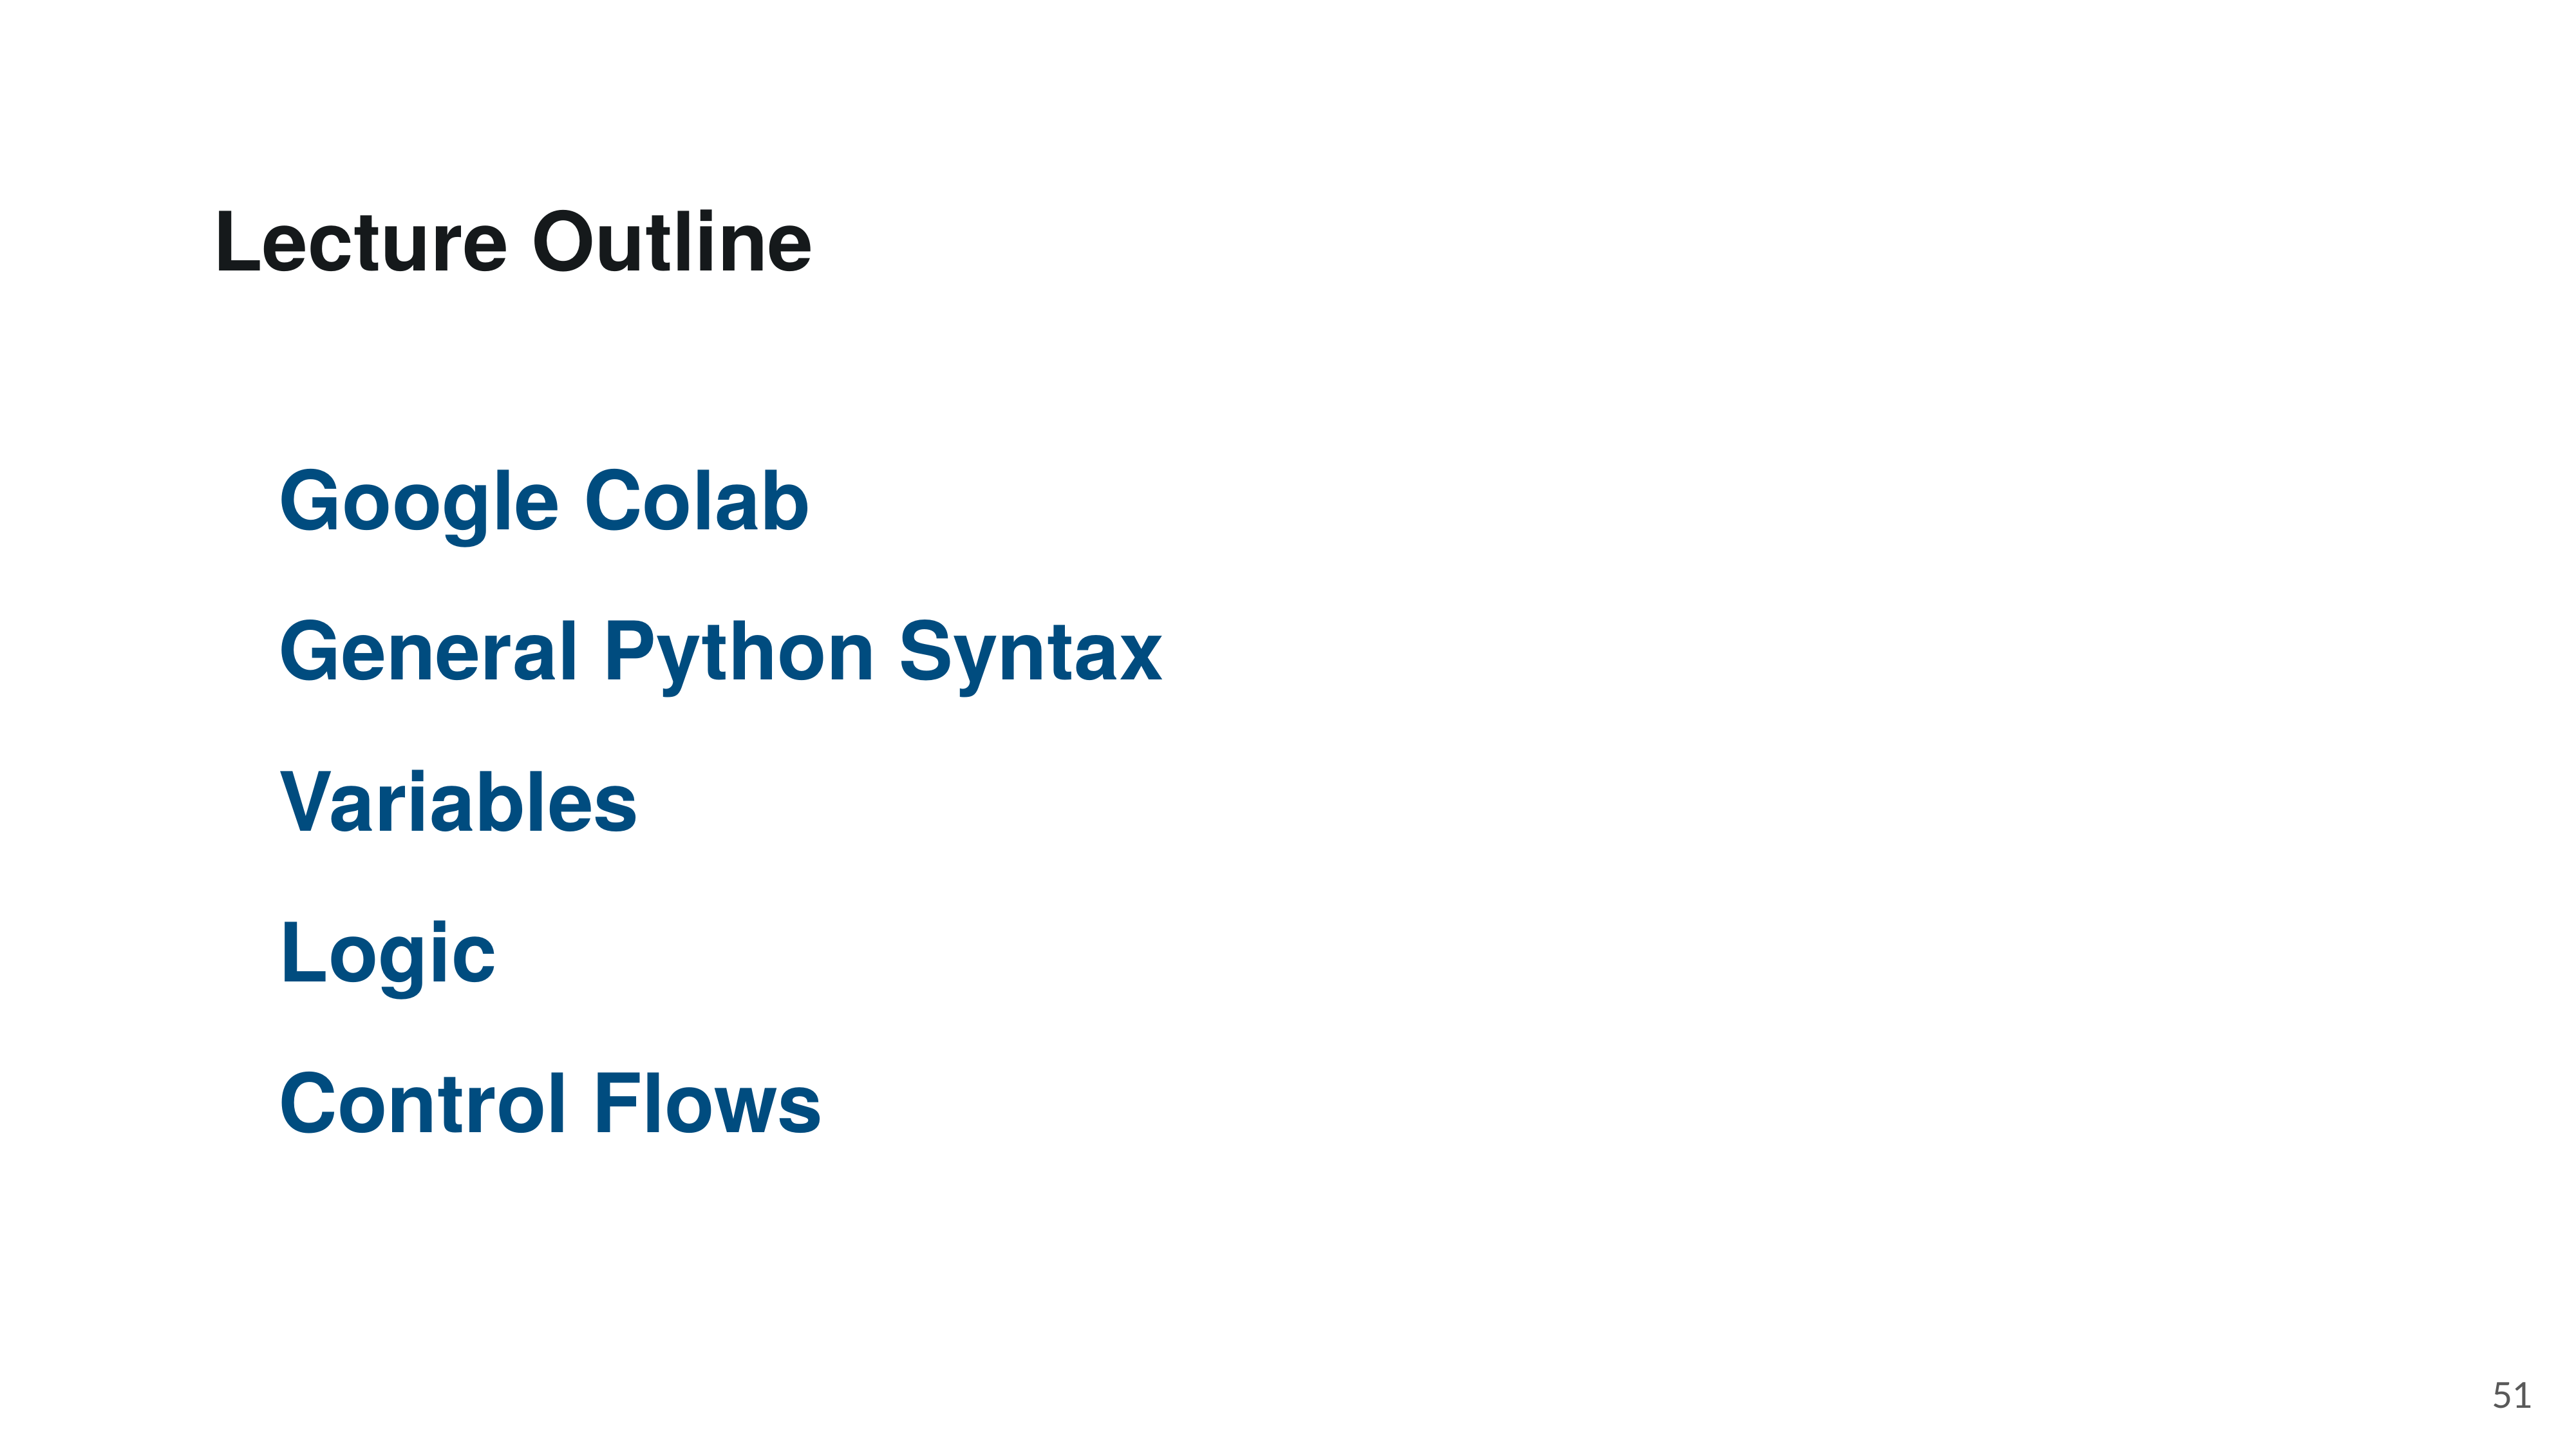

# Lecture Outline
Google Colab
General Python Syntax
Variables
Logic
Control Flows
51